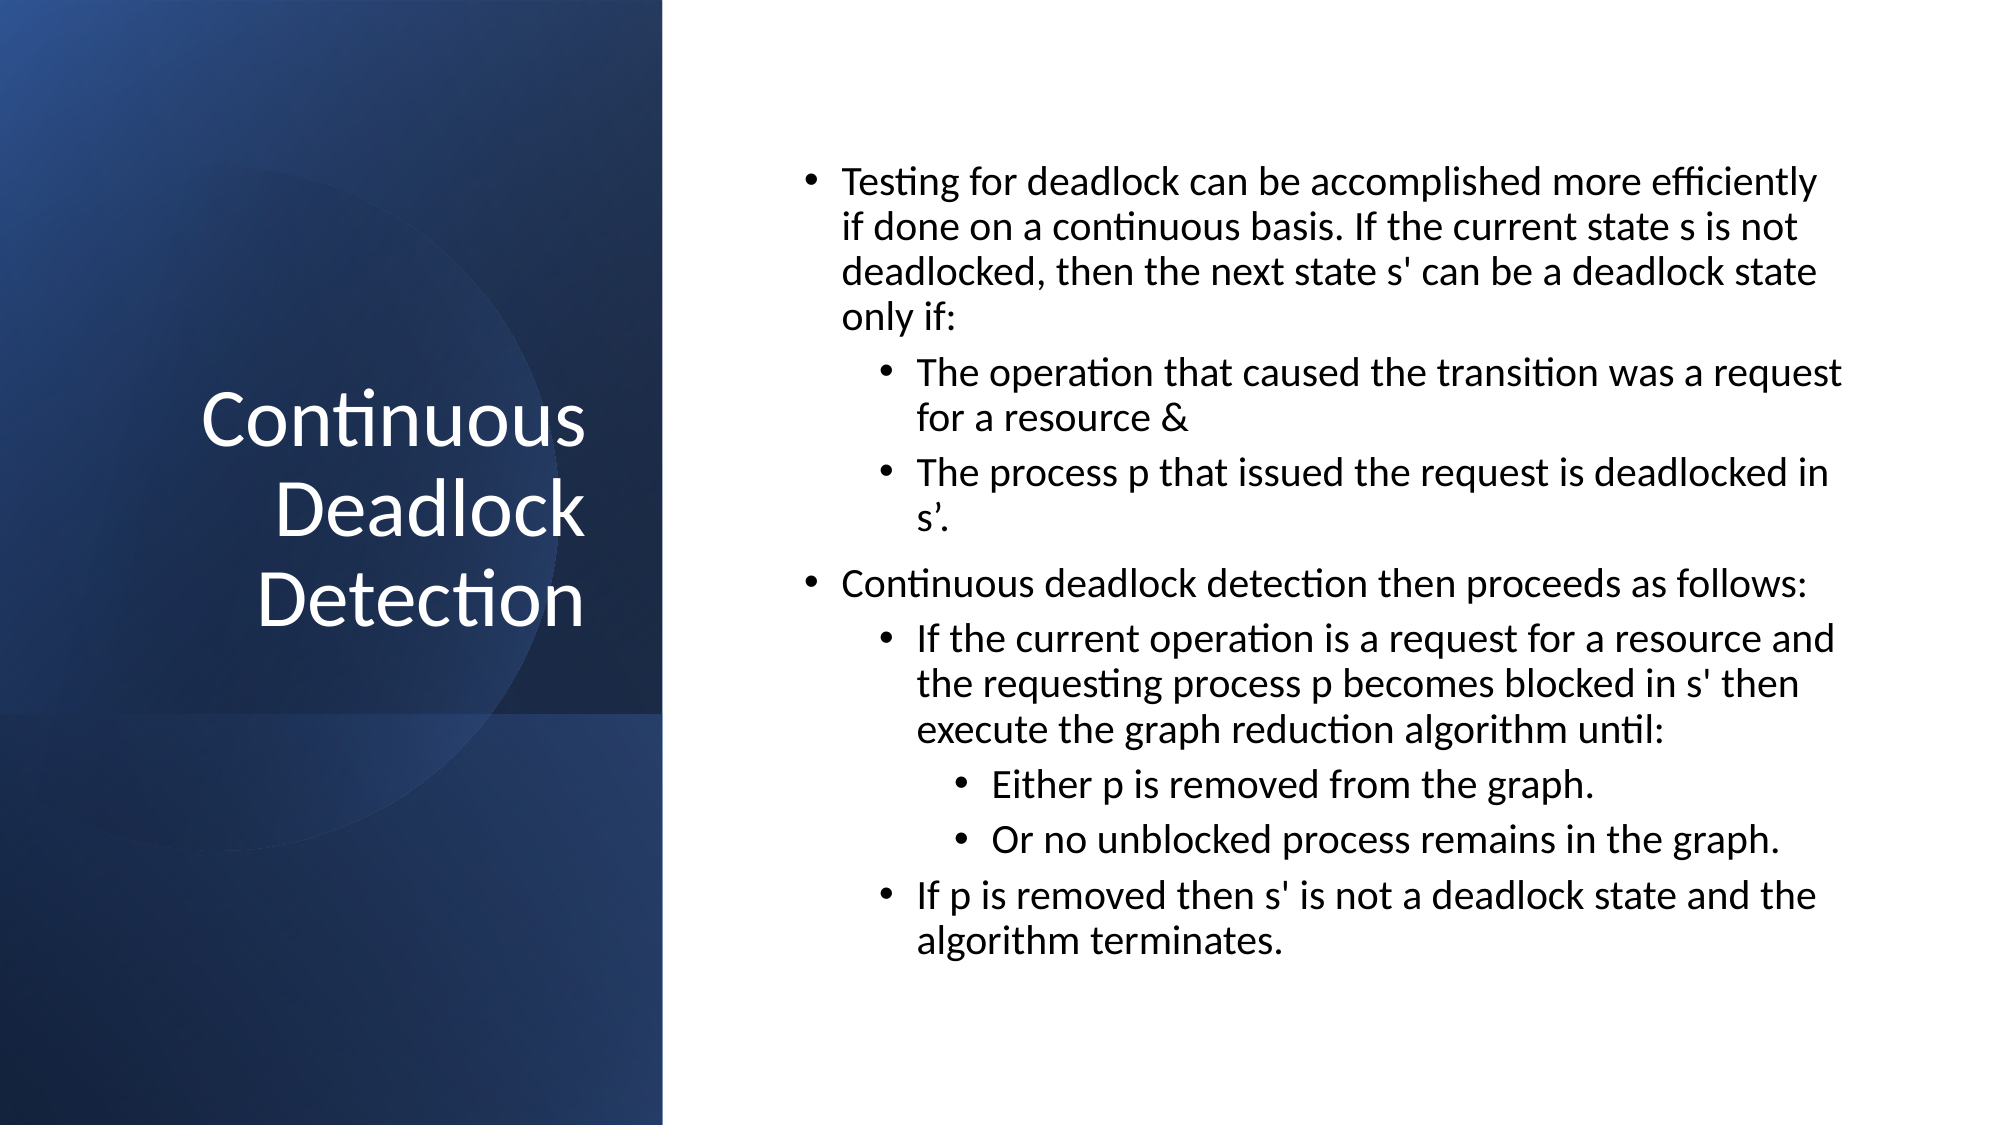

# Continuous Deadlock Detection
Testing for deadlock can be accomplished more efficiently if done on a continuous basis. If the current state s is not deadlocked, then the next state s' can be a deadlock state only if:
The operation that caused the transition was a request for a resource &
The process p that issued the request is deadlocked in s’.
Continuous deadlock detection then proceeds as follows:
If the current operation is a request for a resource and the requesting process p becomes blocked in s' then execute the graph reduction algorithm until:
Either p is removed from the graph.
Or no unblocked process remains in the graph.
If p is removed then s' is not a deadlock state and the algorithm terminates.